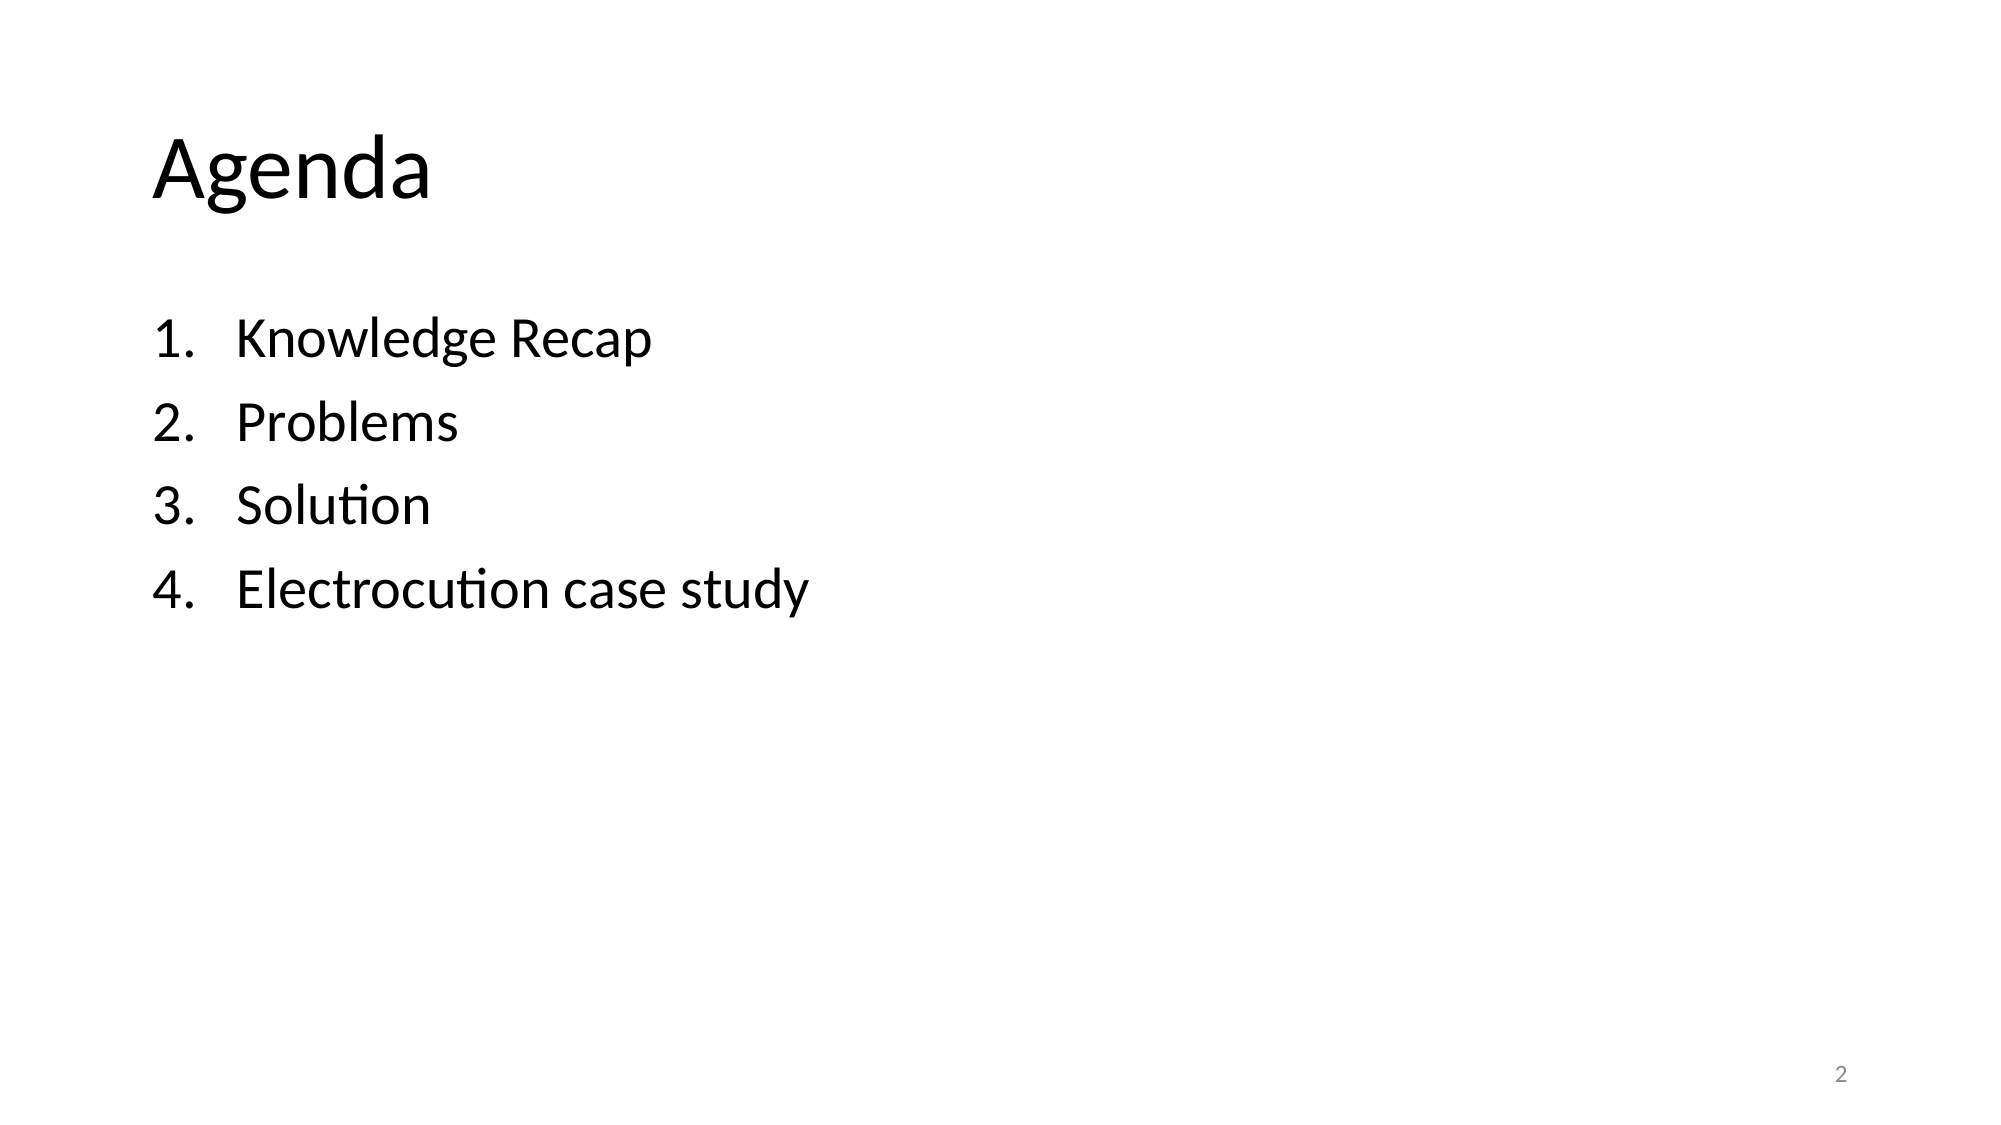

# Agenda
Knowledge Recap
Problems
Solution
Electrocution case study
2